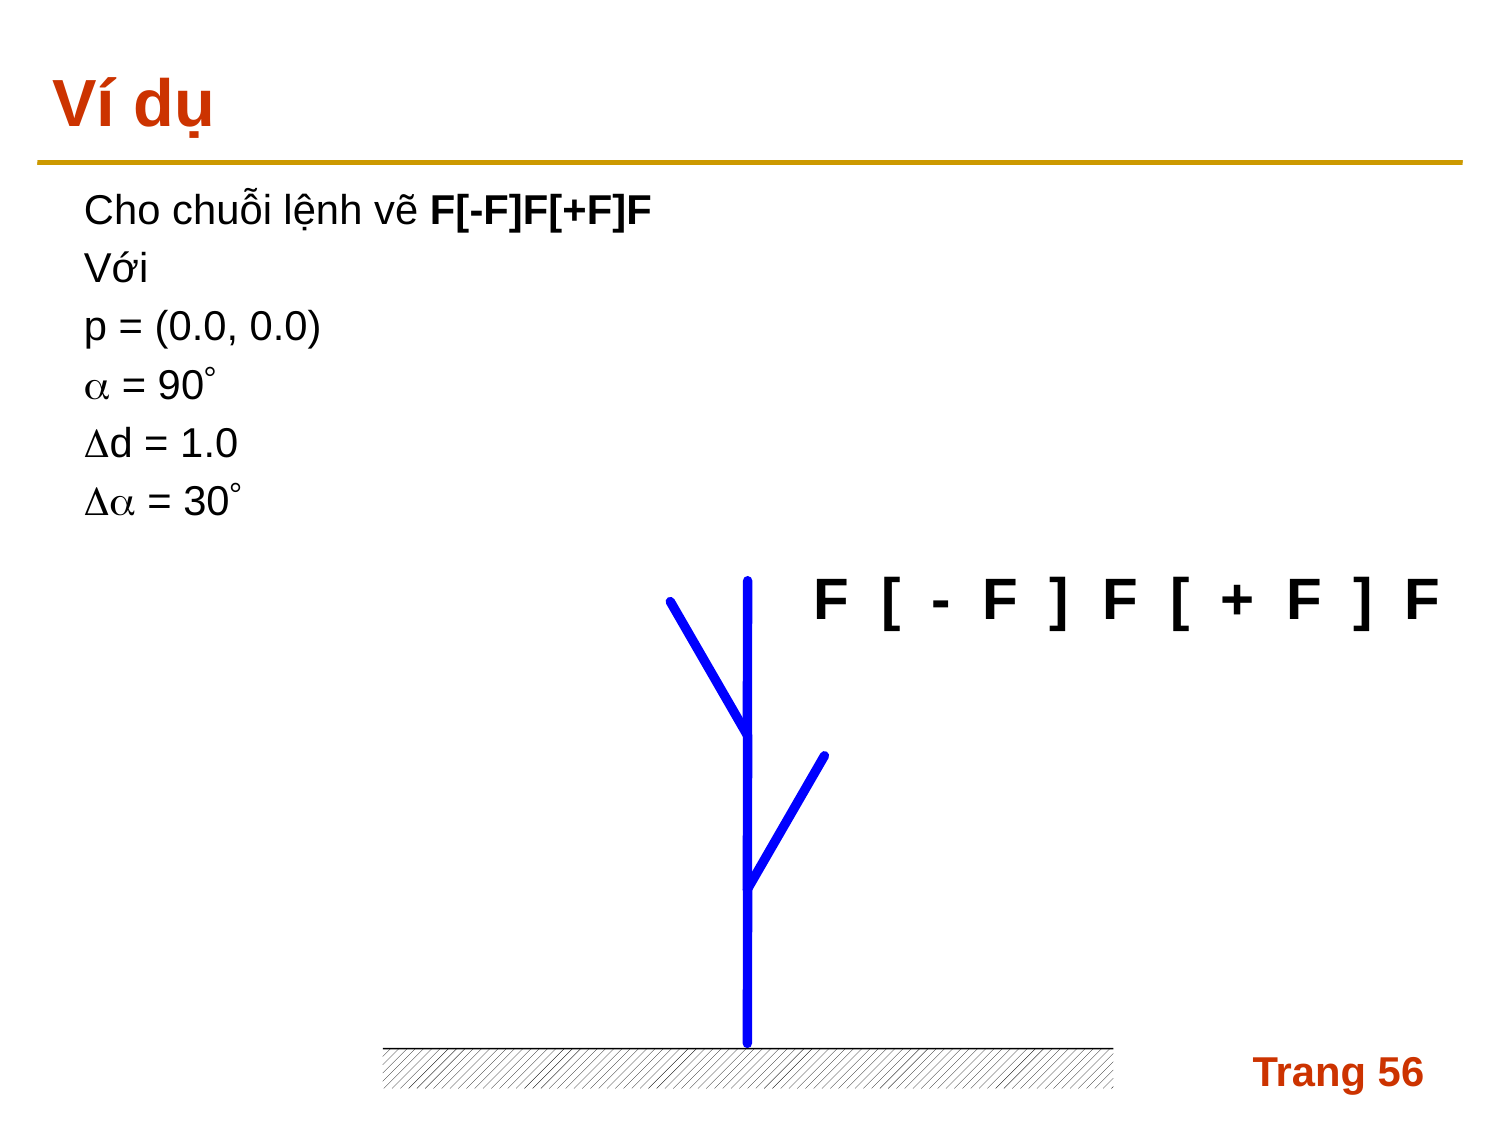

# Ví dụ
Cho chuỗi lệnh vẽ F[-F]F[+F]F
Với
p = (0.0, 0.0)
α = 90°
Δd = 1.0
Δα = 30°
F
[
-
F
]
F
[
+
F
]
F

Trang 56